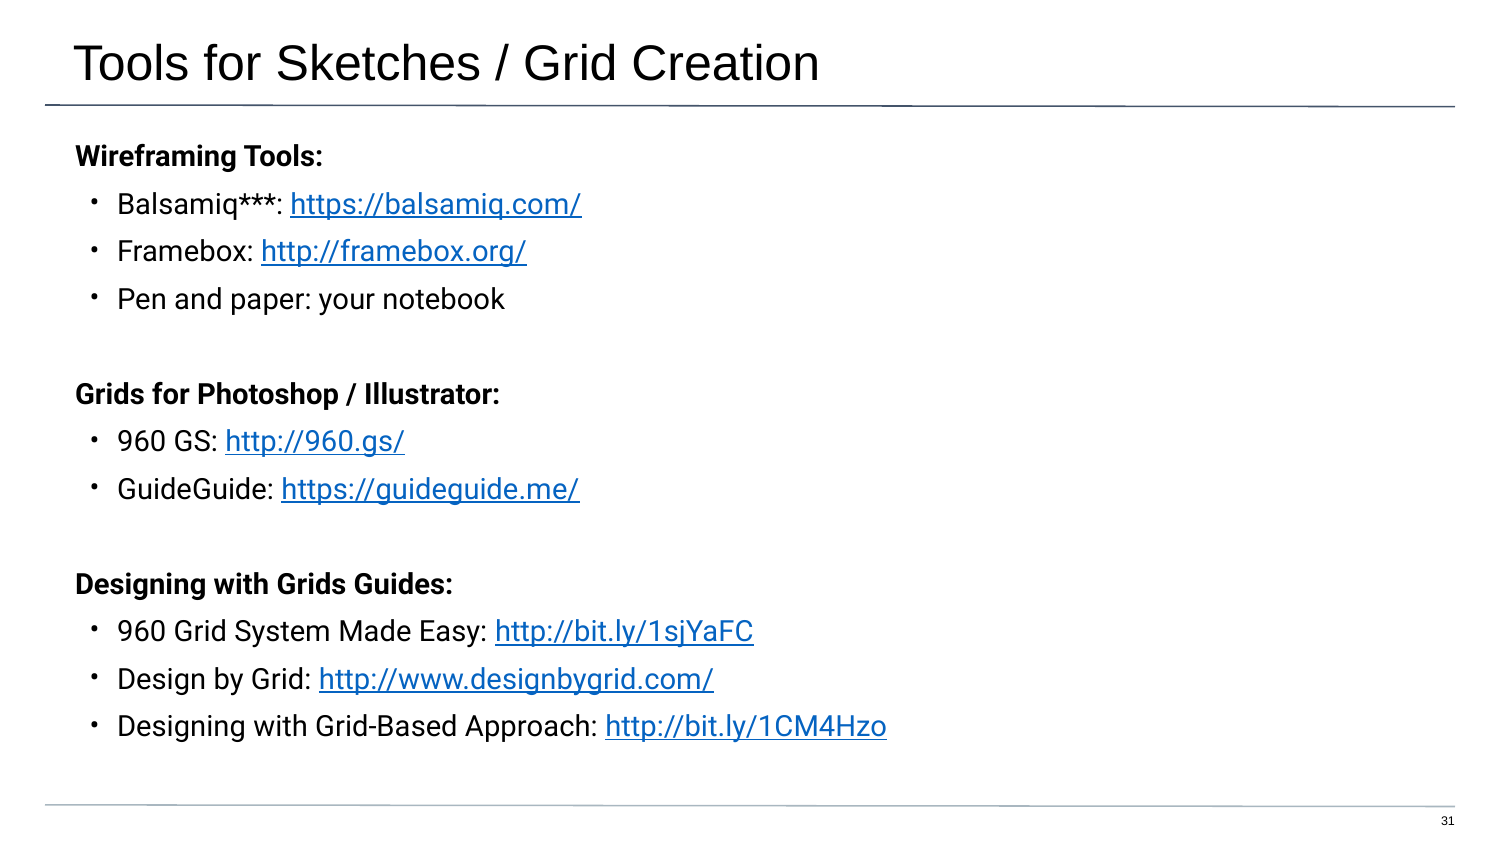

# Tools for Sketches / Grid Creation
Wireframing Tools:
Balsamiq***: https://balsamiq.com/
Framebox: http://framebox.org/
Pen and paper: your notebook

Grids for Photoshop / Illustrator:
960 GS: http://960.gs/
GuideGuide: https://guideguide.me/

Designing with Grids Guides:
960 Grid System Made Easy: http://bit.ly/1sjYaFC
Design by Grid: http://www.designbygrid.com/
Designing with Grid-Based Approach: http://bit.ly/1CM4Hzo

31